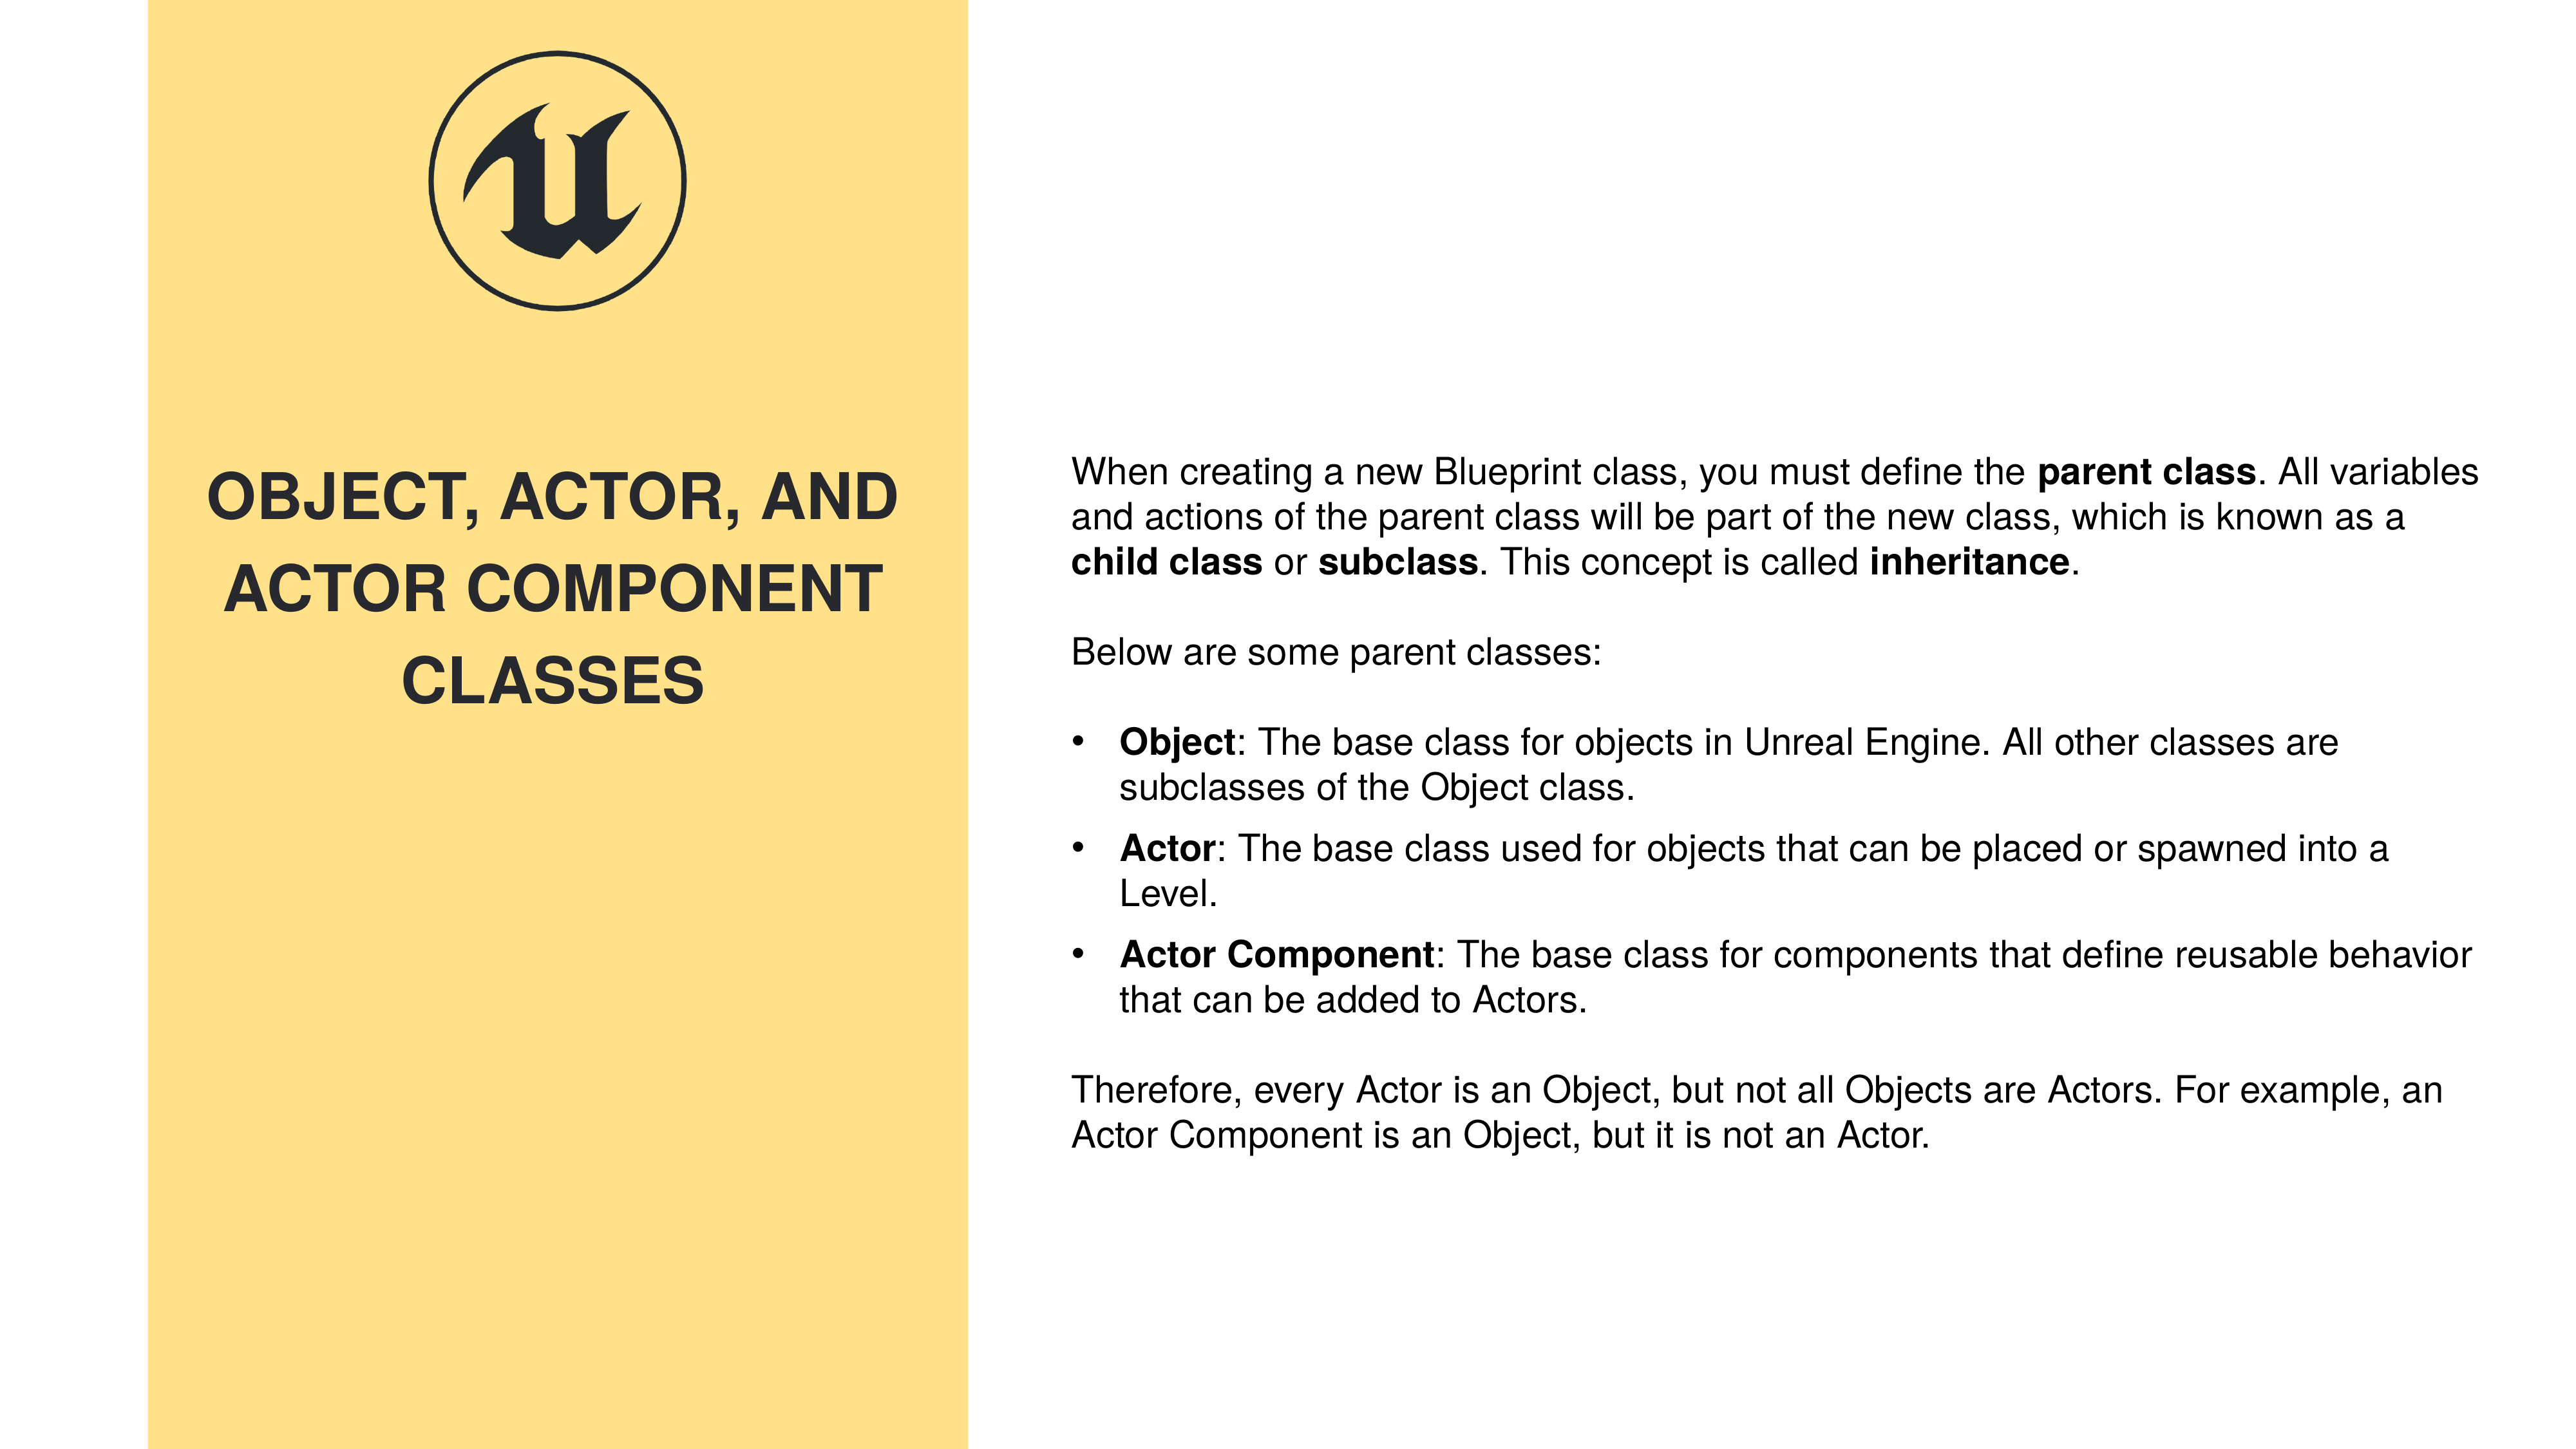

OBJECT, ACTOR, AND ACTOR COMPONENT CLASSES
When creating a new Blueprint class, you must define the parent class. All variables and actions of the parent class will be part of the new class, which is known as a child class or subclass. This concept is called inheritance.

Below are some parent classes:

Object: The base class for objects in Unreal Engine. All other classes are subclasses of the Object class.
Actor: The base class used for objects that can be placed or spawned into a Level.
Actor Component: The base class for components that define reusable behavior that can be added to Actors.

Therefore, every Actor is an Object, but not all Objects are Actors. For example, an Actor Component is an Object, but it is not an Actor.